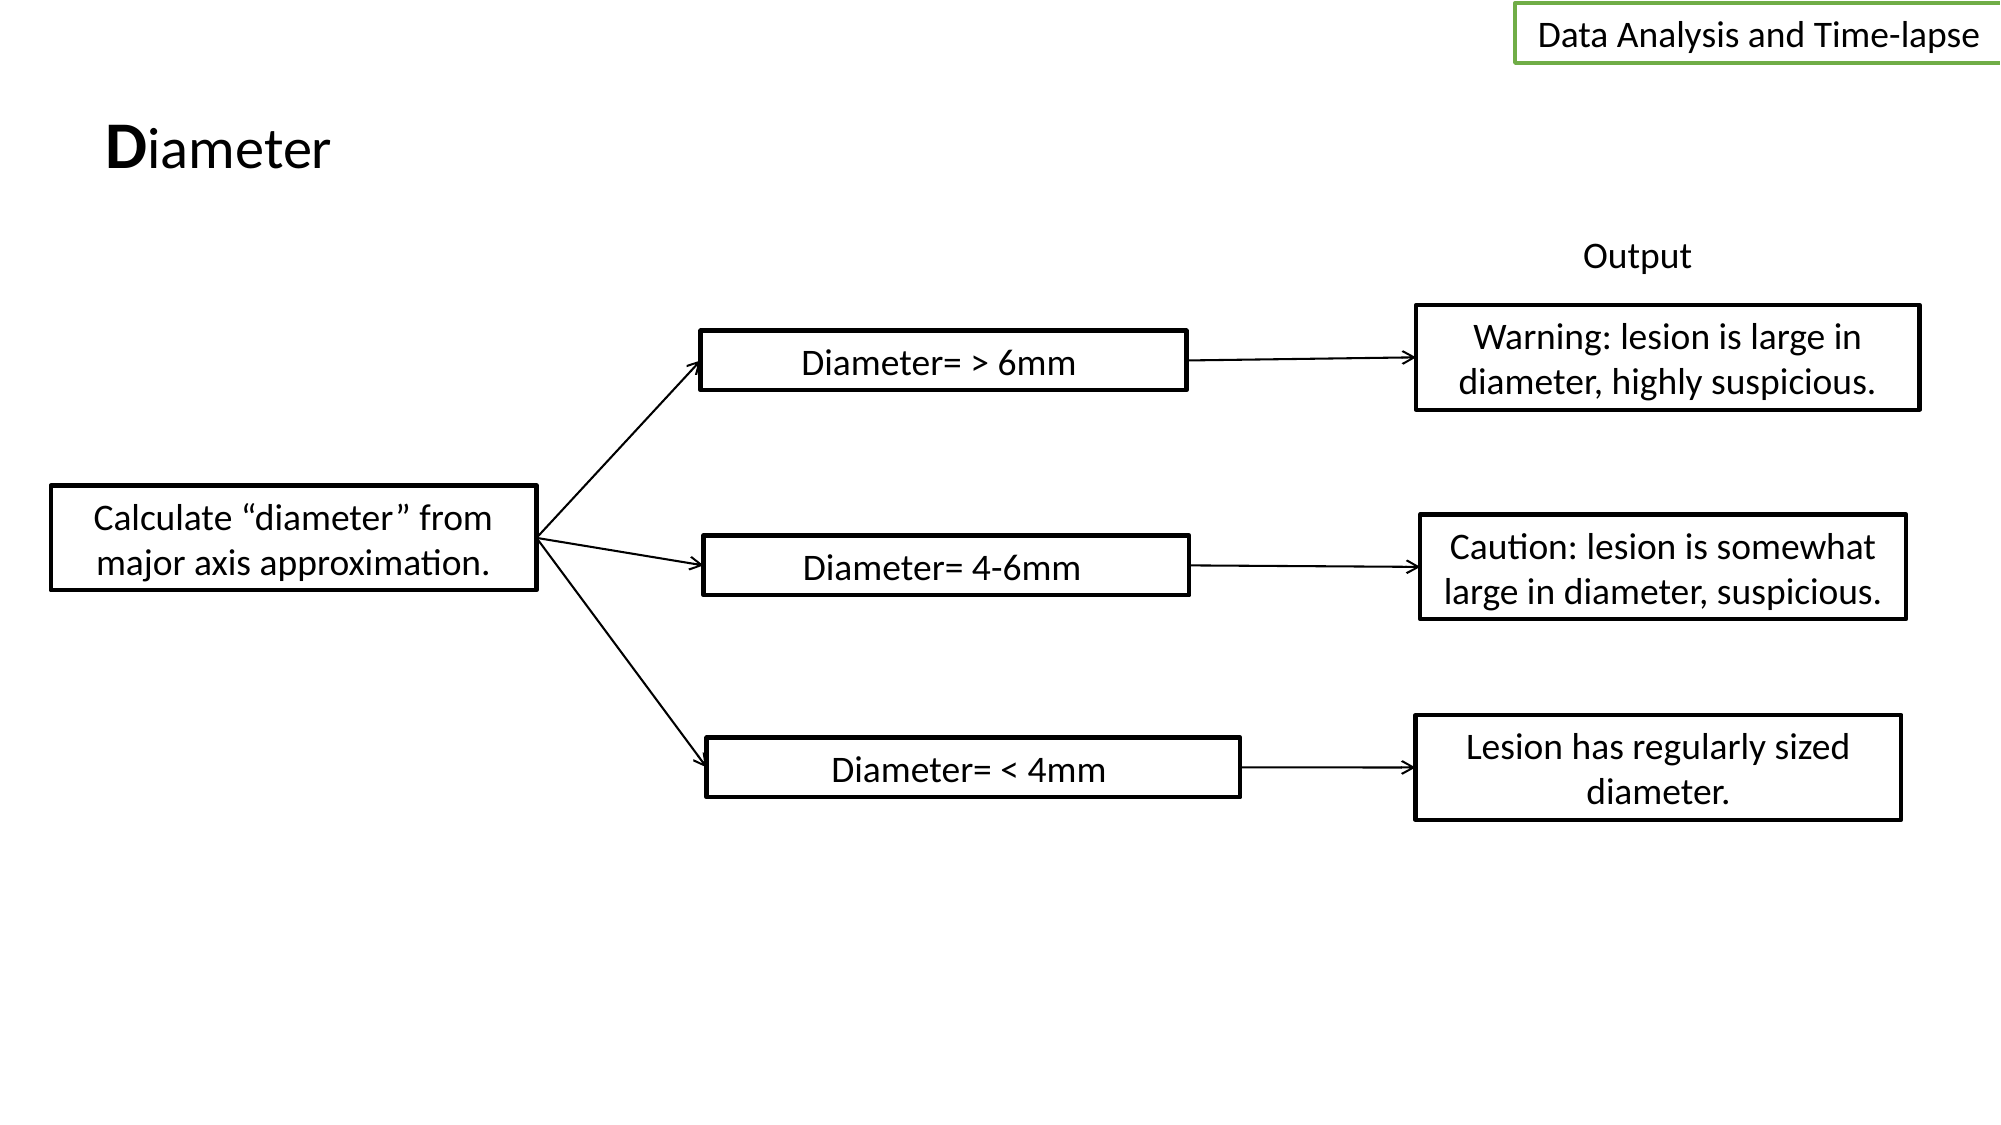

Data Analysis and Time-lapse
Diameter
Output
Warning: lesion is large in diameter, highly suspicious.
Diameter= > 6mm
Calculate “diameter” from major axis approximation.
Caution: lesion is somewhat large in diameter, suspicious.
Diameter= 4-6mm
Lesion has regularly sized diameter.
Diameter= < 4mm